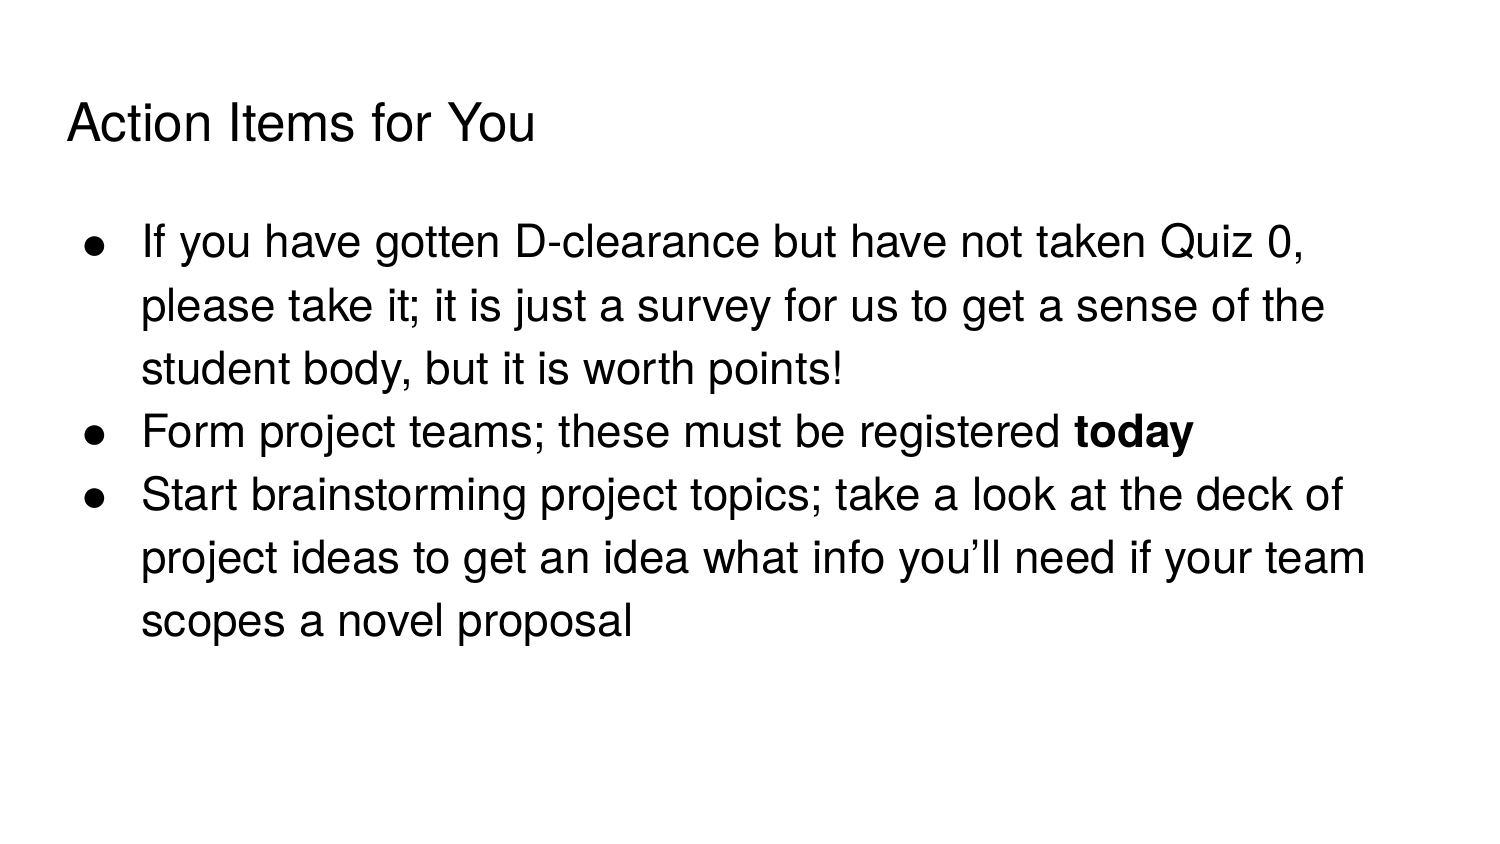

# Action Items for You
If you have gotten D-clearance but have not taken Quiz 0, please take it; it is just a survey for us to get a sense of the student body, but it is worth points!
Form project teams; these must be registered today
Start brainstorming project topics; take a look at the deck of project ideas to get an idea what info you’ll need if your team scopes a novel proposal